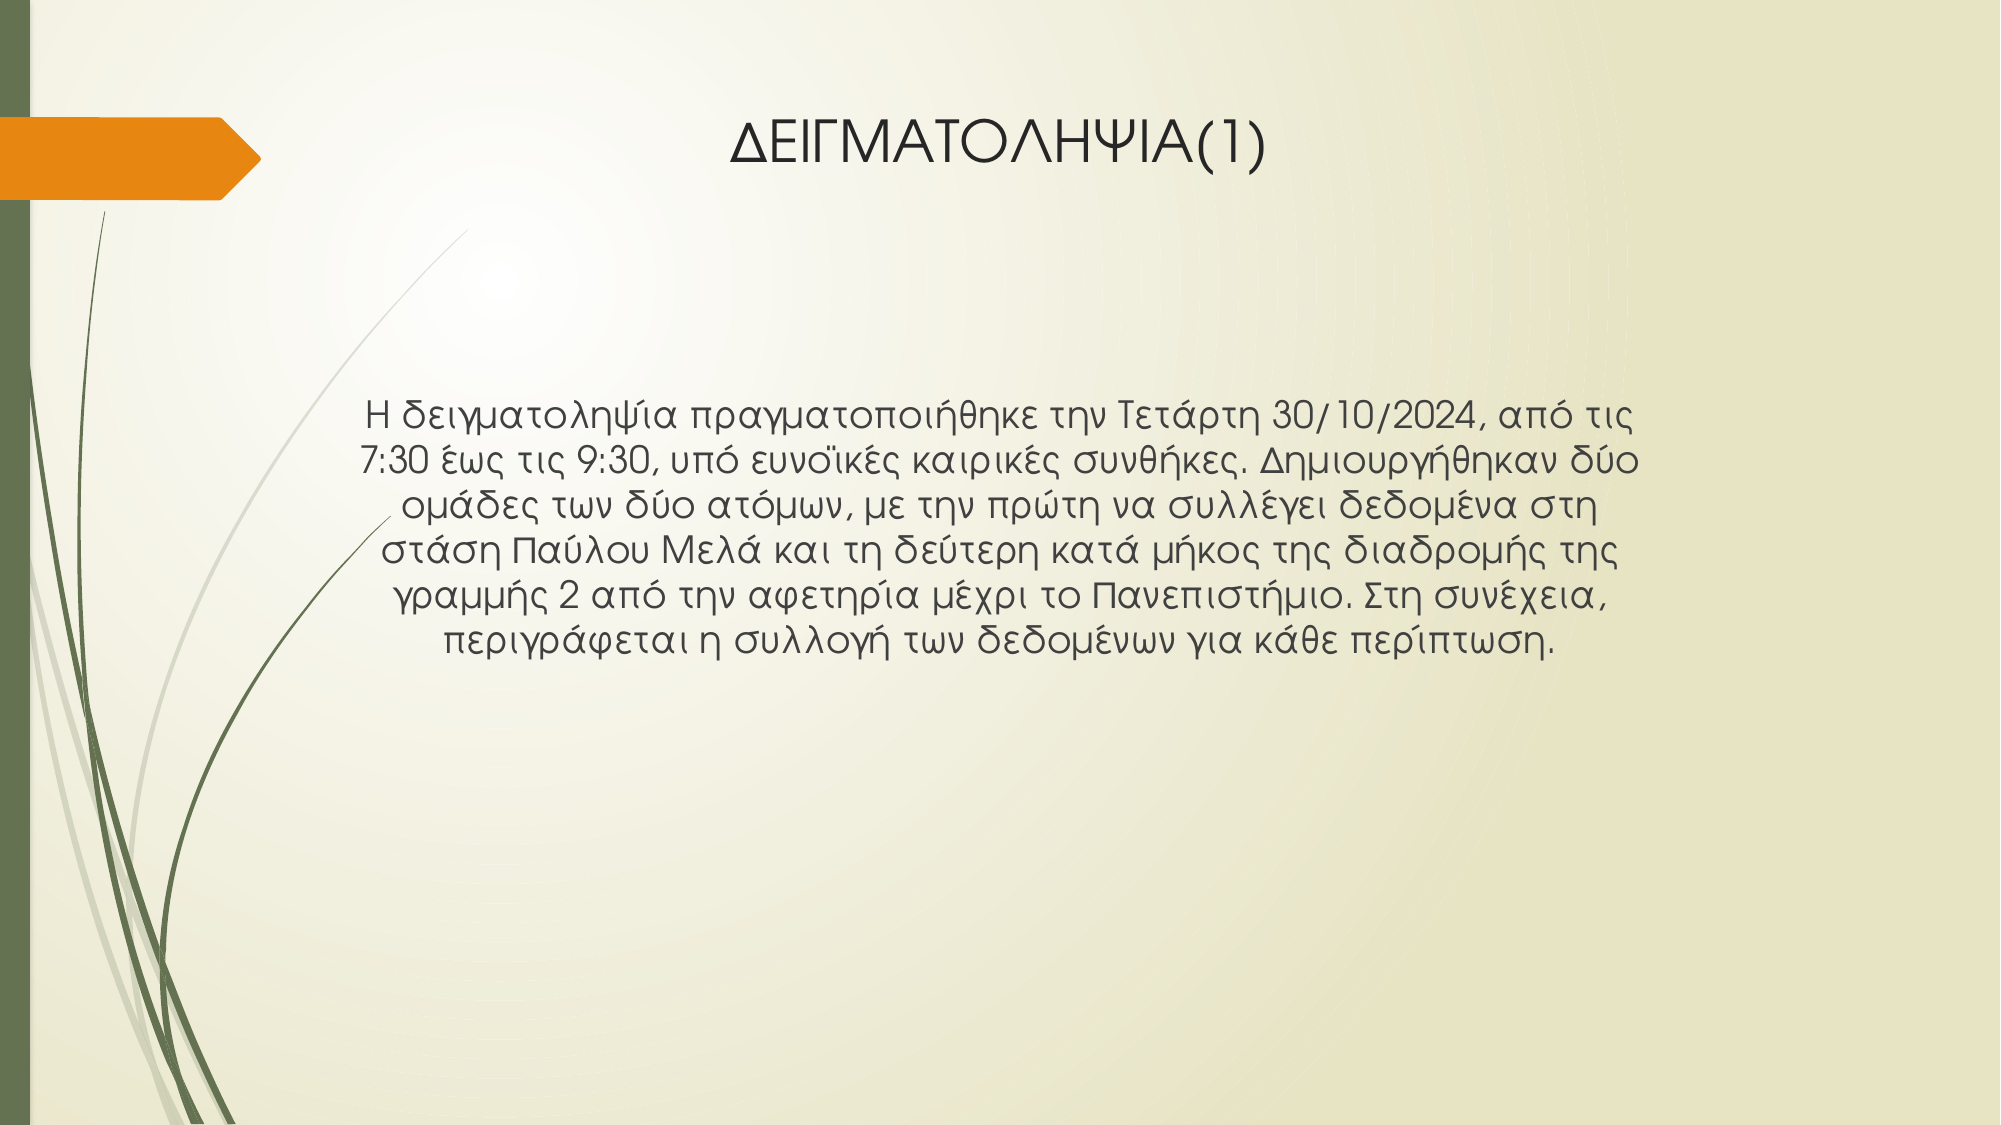

# ΔΕΙΓΜΑΤΟΛΗΨΙΑ(1)
Η δειγματοληψία πραγματοποιήθηκε την Τετάρτη 30/10/2024, από τις 7:30 έως τις 9:30, υπό ευνοϊκές καιρικές συνθήκες. Δημιουργήθηκαν δύο ομάδες των δύο ατόμων, με την πρώτη να συλλέγει δεδομένα στη στάση Παύλου Μελά και τη δεύτερη κατά μήκος της διαδρομής της γραμμής 2 από την αφετηρία μέχρι το Πανεπιστήμιο. Στη συνέχεια, περιγράφεται η συλλογή των δεδομένων για κάθε περίπτωση.